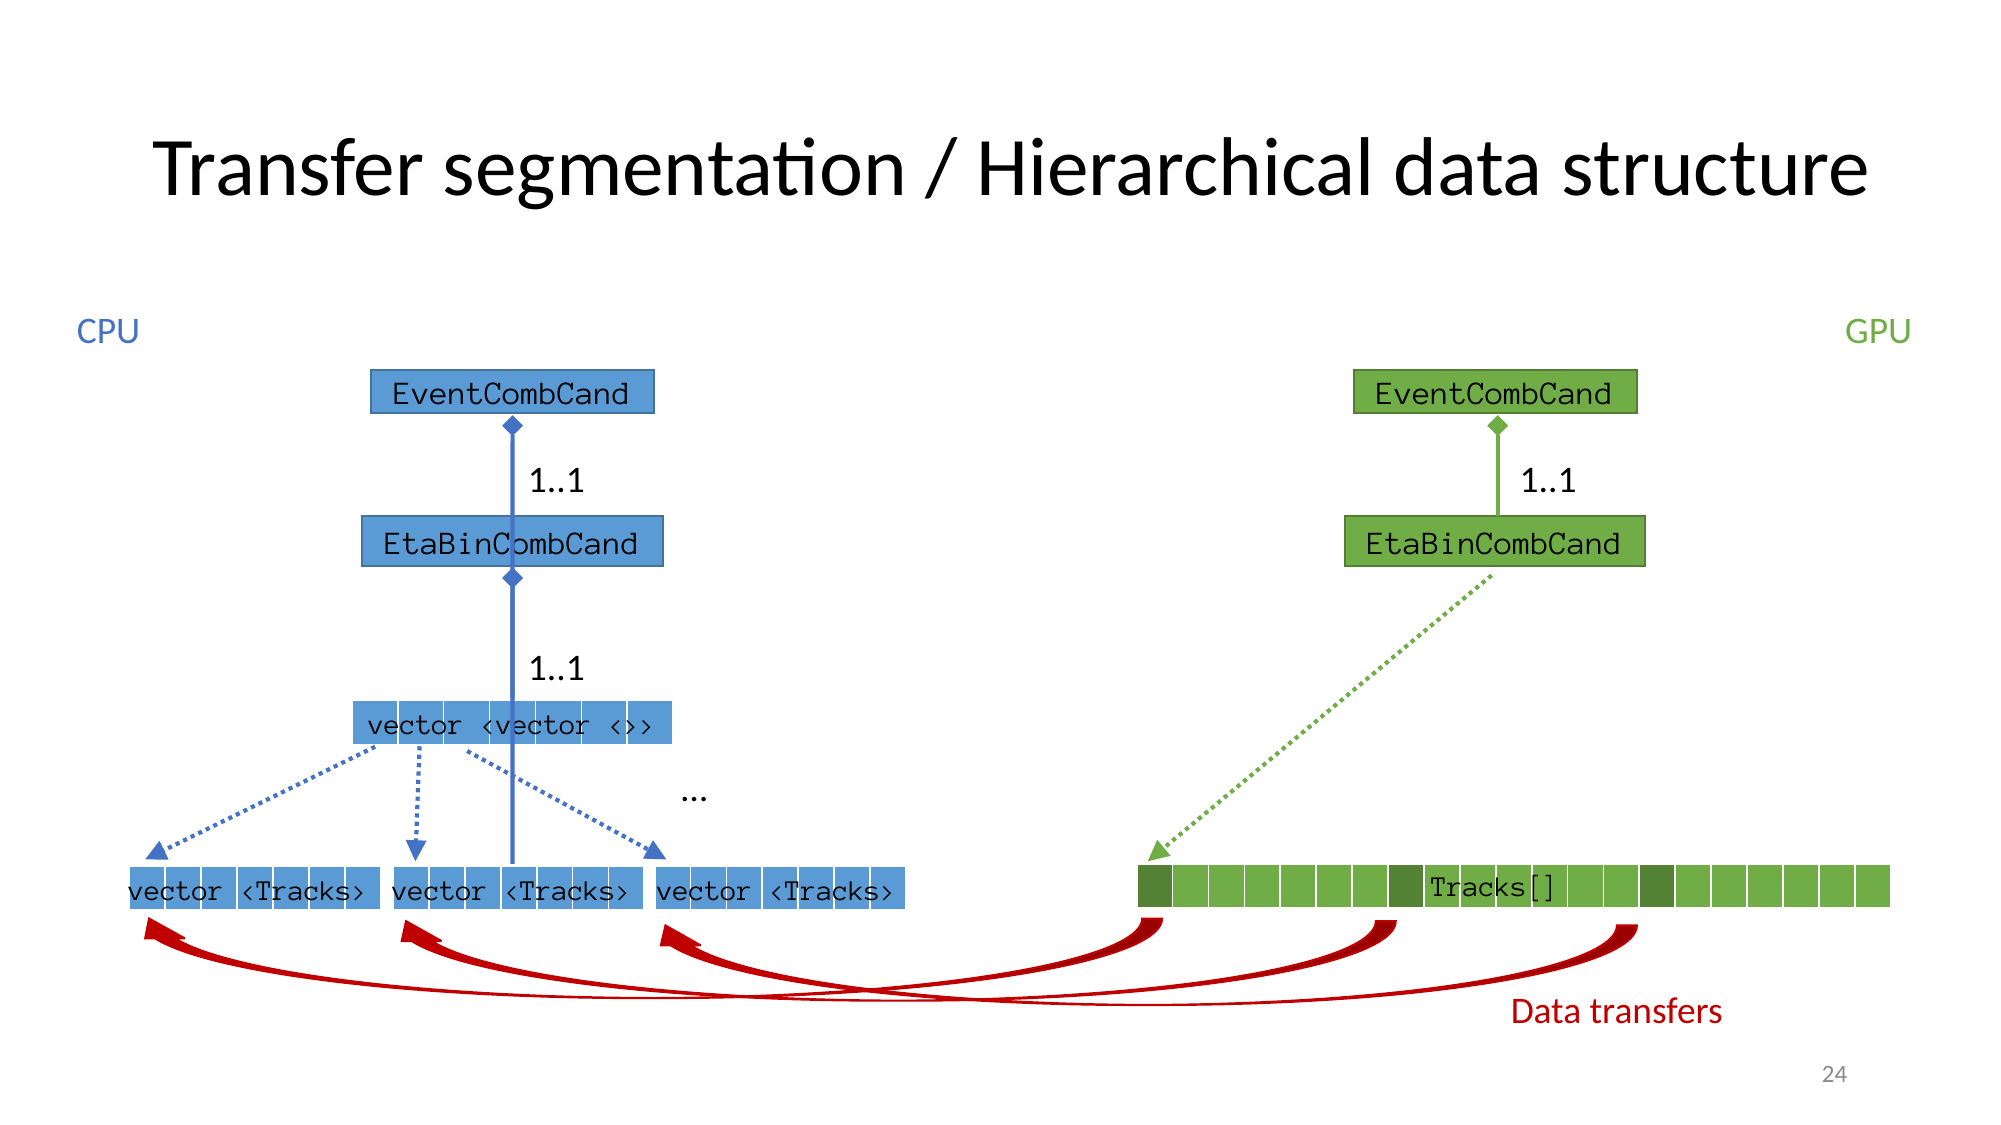

# Transfer segmentation / Hierarchical data structure
CPU
GPU
EventCombCand
EventCombCand
1..1
1..1
EtaBinCombCand
EtaBinCombCand
1..1
vector <vector <>>
|  |  |  |  |  |  |  |
| --- | --- | --- | --- | --- | --- | --- |
…
Tracks[]
vector <Tracks>
vector <Tracks>
vector <Tracks>
|  |  |  |  |  |  |  |  |  |  |  |  |  |  |  |  |  |  |  |  |  |
| --- | --- | --- | --- | --- | --- | --- | --- | --- | --- | --- | --- | --- | --- | --- | --- | --- | --- | --- | --- | --- |
|  |  |  |  |  |  |  |
| --- | --- | --- | --- | --- | --- | --- |
|  |  |  |  |  |  |  |
| --- | --- | --- | --- | --- | --- | --- |
|  |  |  |  |  |  |  |
| --- | --- | --- | --- | --- | --- | --- |

Data transfers
24